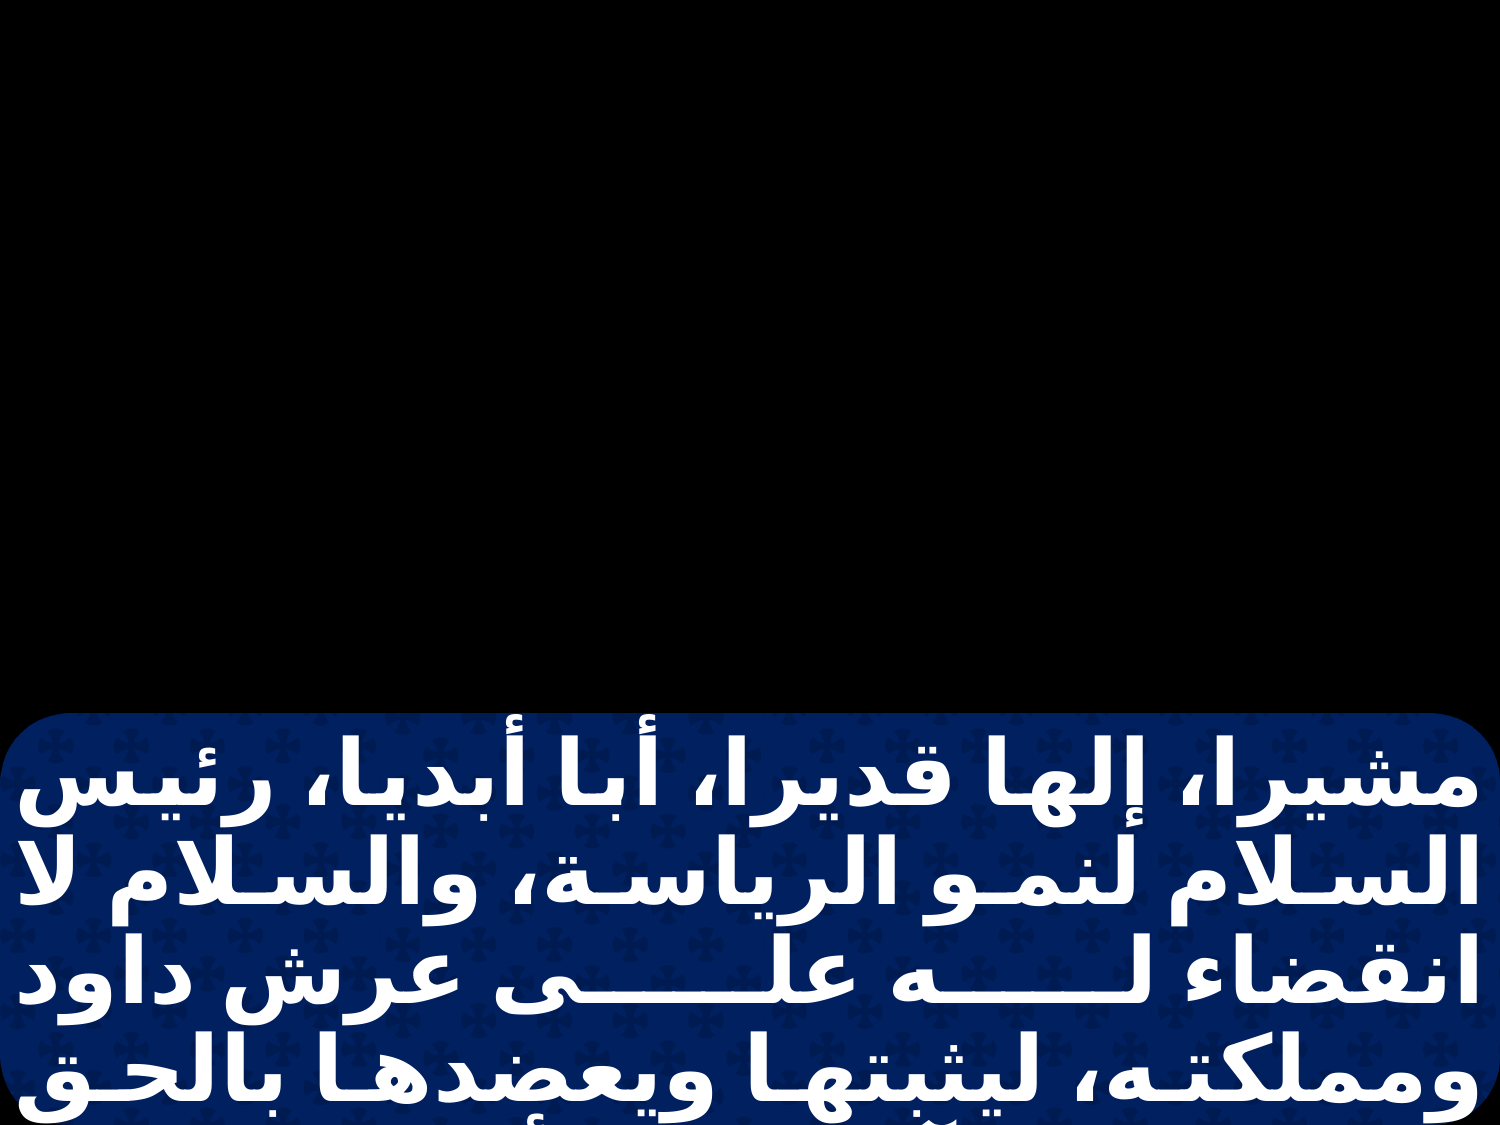

مشيرا، إلها قديرا، أبا أبديا، رئيس السلام لنمو الرياسة، والسلام لا انقضاء له على عرش داود ومملكته، ليثبتها ويعضدها بالحق والبر، من الآن إلى الأبد، إن غيرة رب الجنود تصنع هذا.